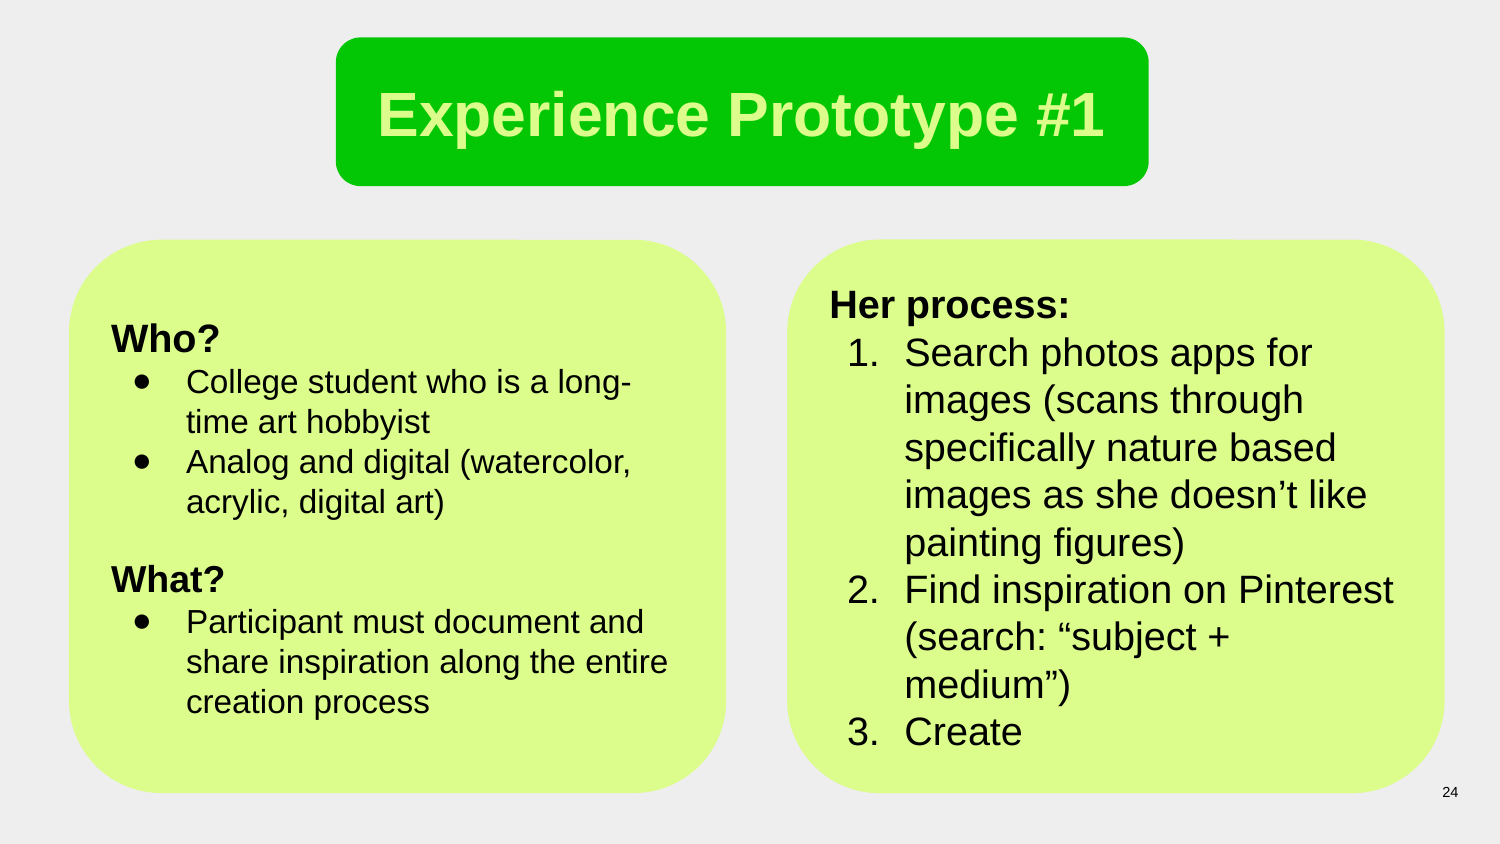

Experience Prototype #1
Who?
College student who is a long-time art hobbyist
Analog and digital (watercolor, acrylic, digital art)

What?
Participant must document and share inspiration along the entire creation process

Her process:
Search photos apps for images (scans through specifically nature based images as she doesn’t like painting figures)
Find inspiration on Pinterest (search: “subject + medium”)
Create